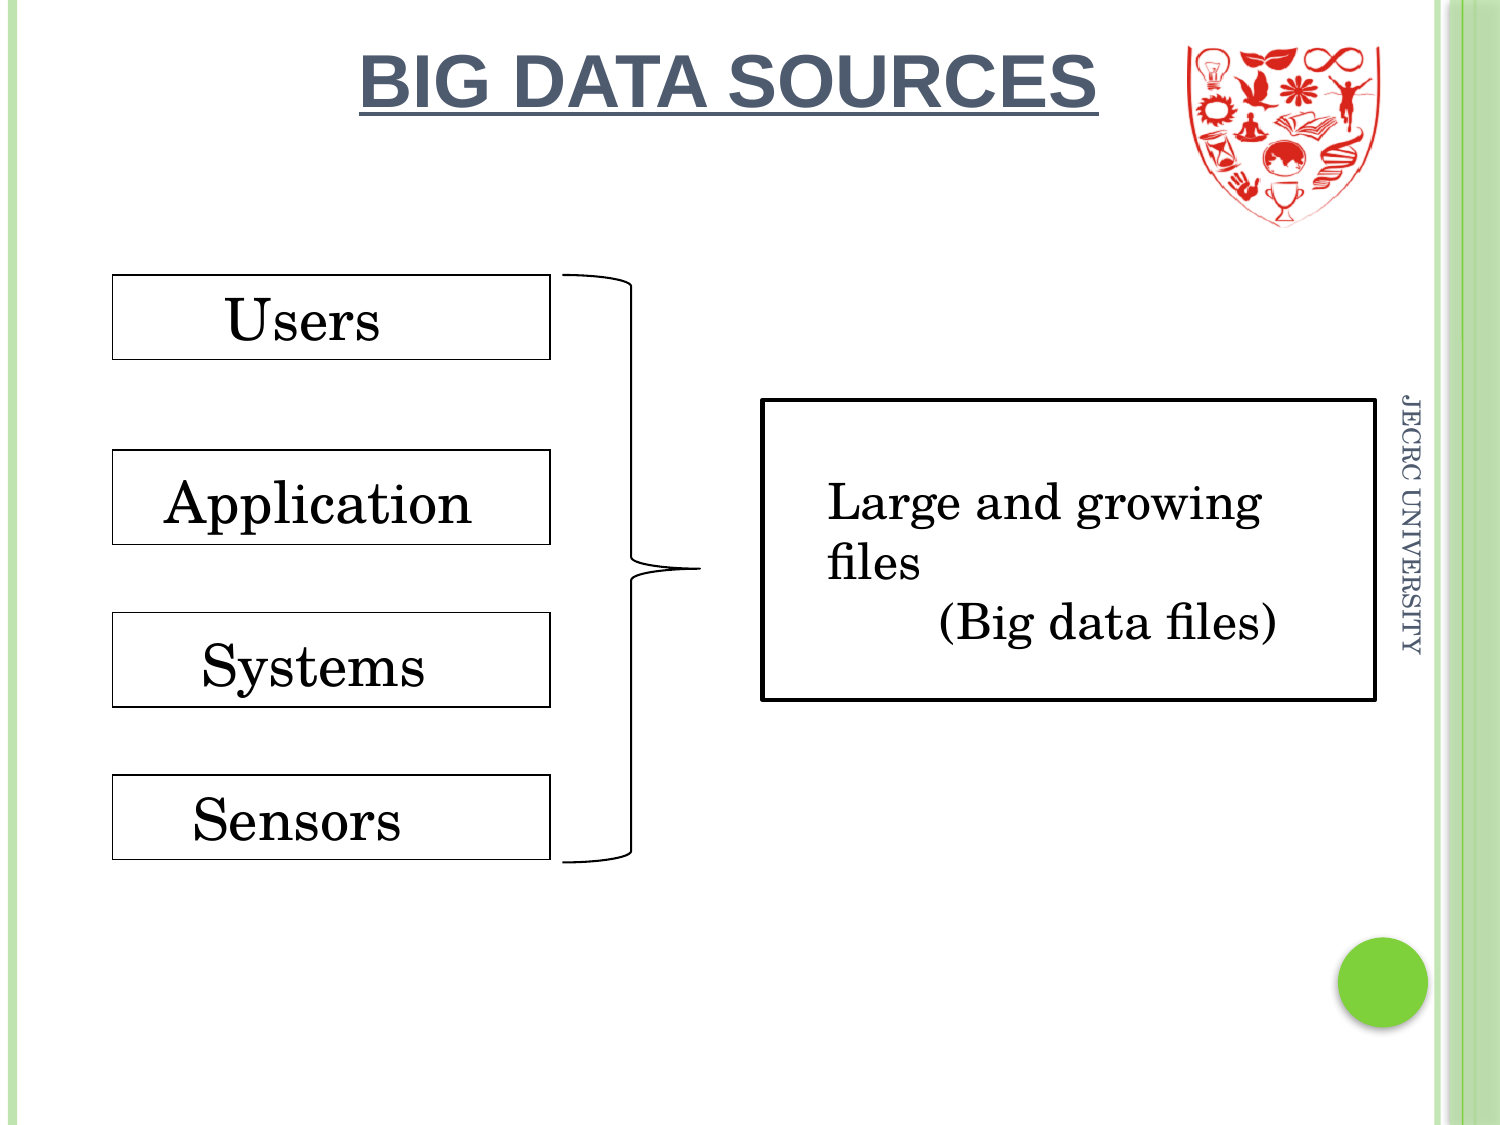

Big Data sources
      Users

  Application
Large and growing files
        (Big data files)
    Systems
JECRC UNIVERSITY
    Sensors